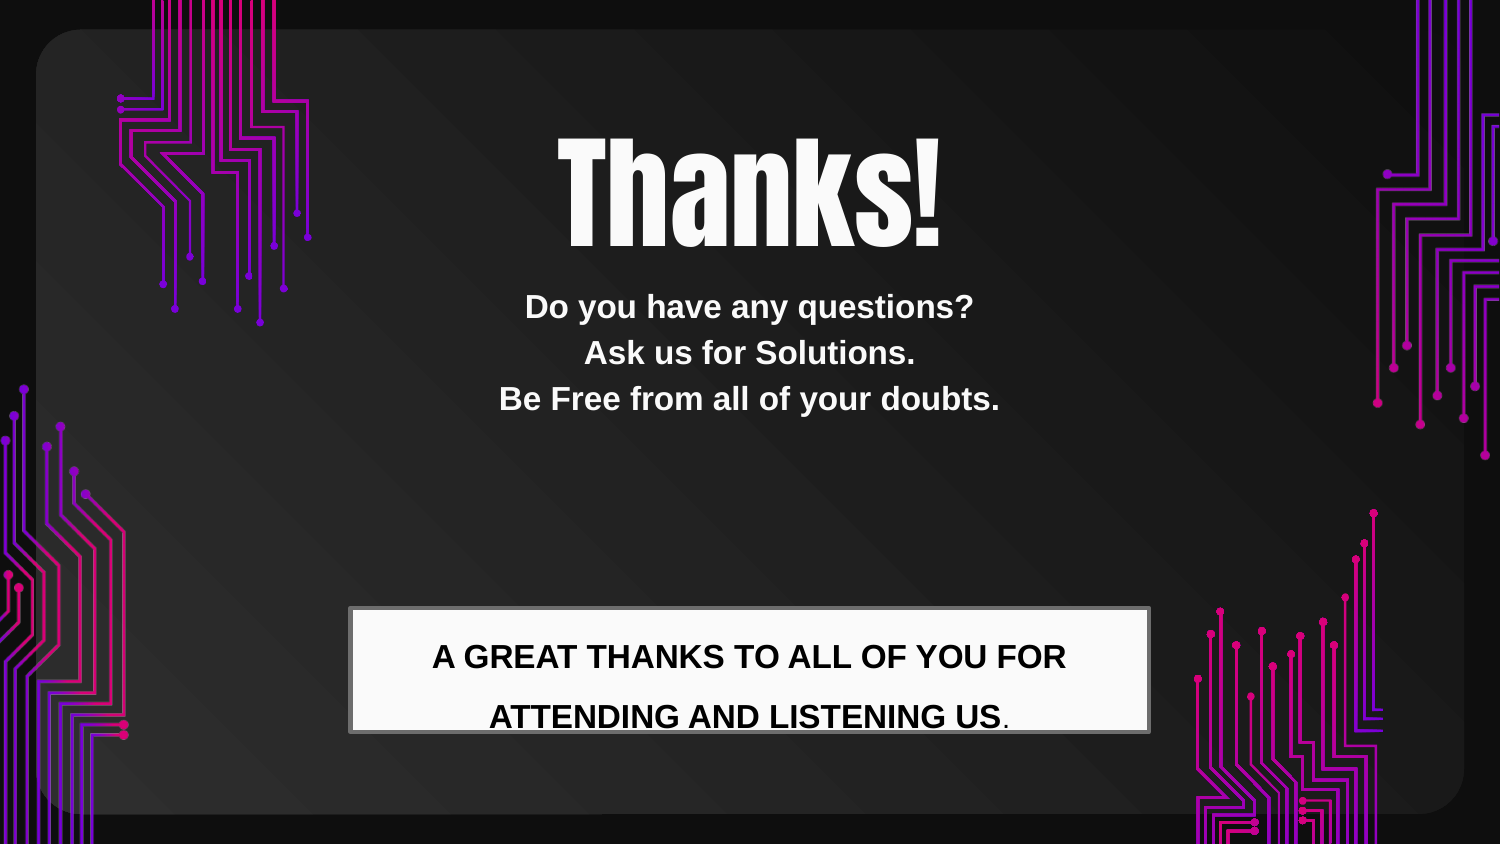

# Thanks!
Do you have any questions?
Ask us for Solutions.
Be Free from all of your doubts.

A GREAT THANKS TO ALL OF YOU FOR ATTENDING AND LISTENING US.